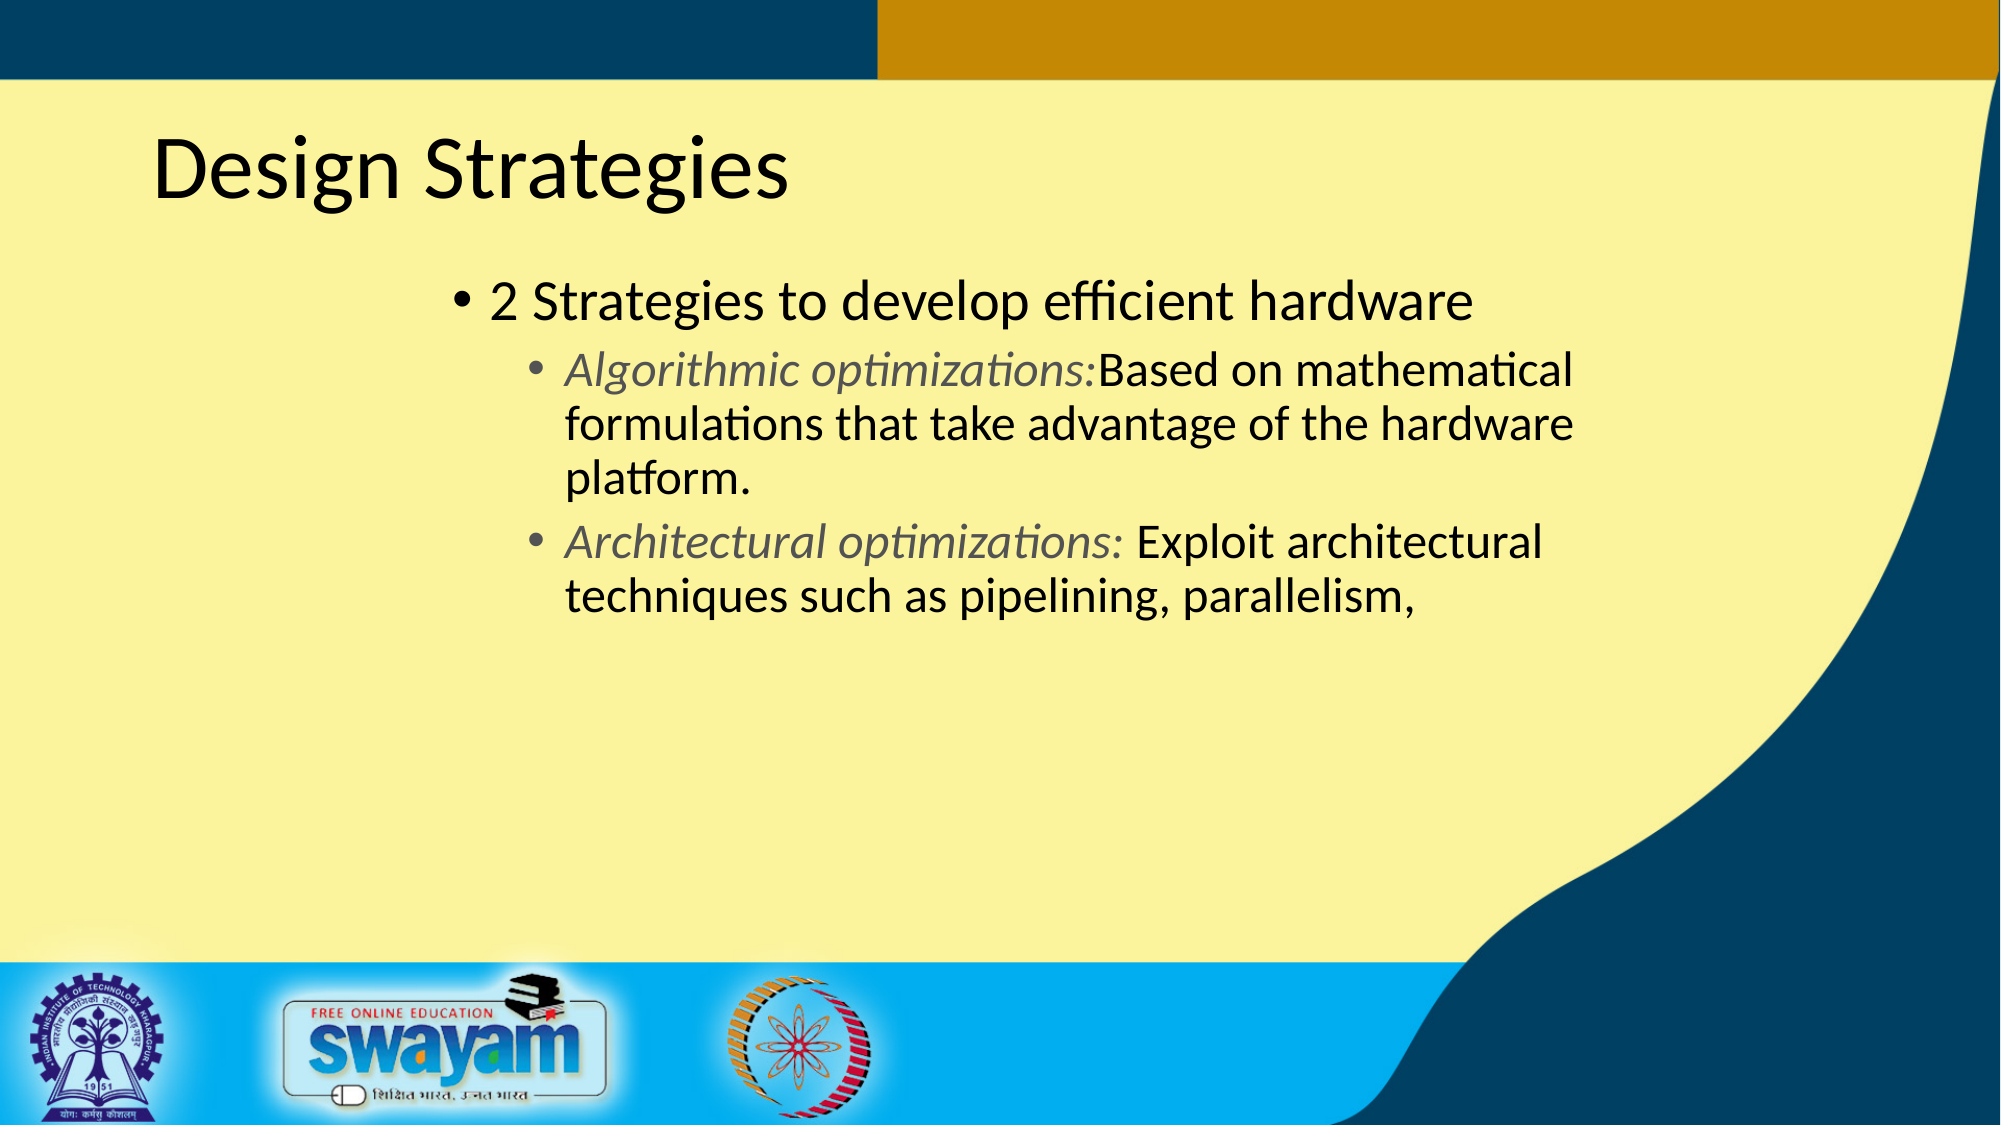

Design Strategies
2 Strategies to develop efficient hardware
Algorithmic optimizations:Based on mathematical formulations that take advantage of the hardware platform.
Architectural optimizations: Exploit architectural techniques such as pipelining, parallelism,